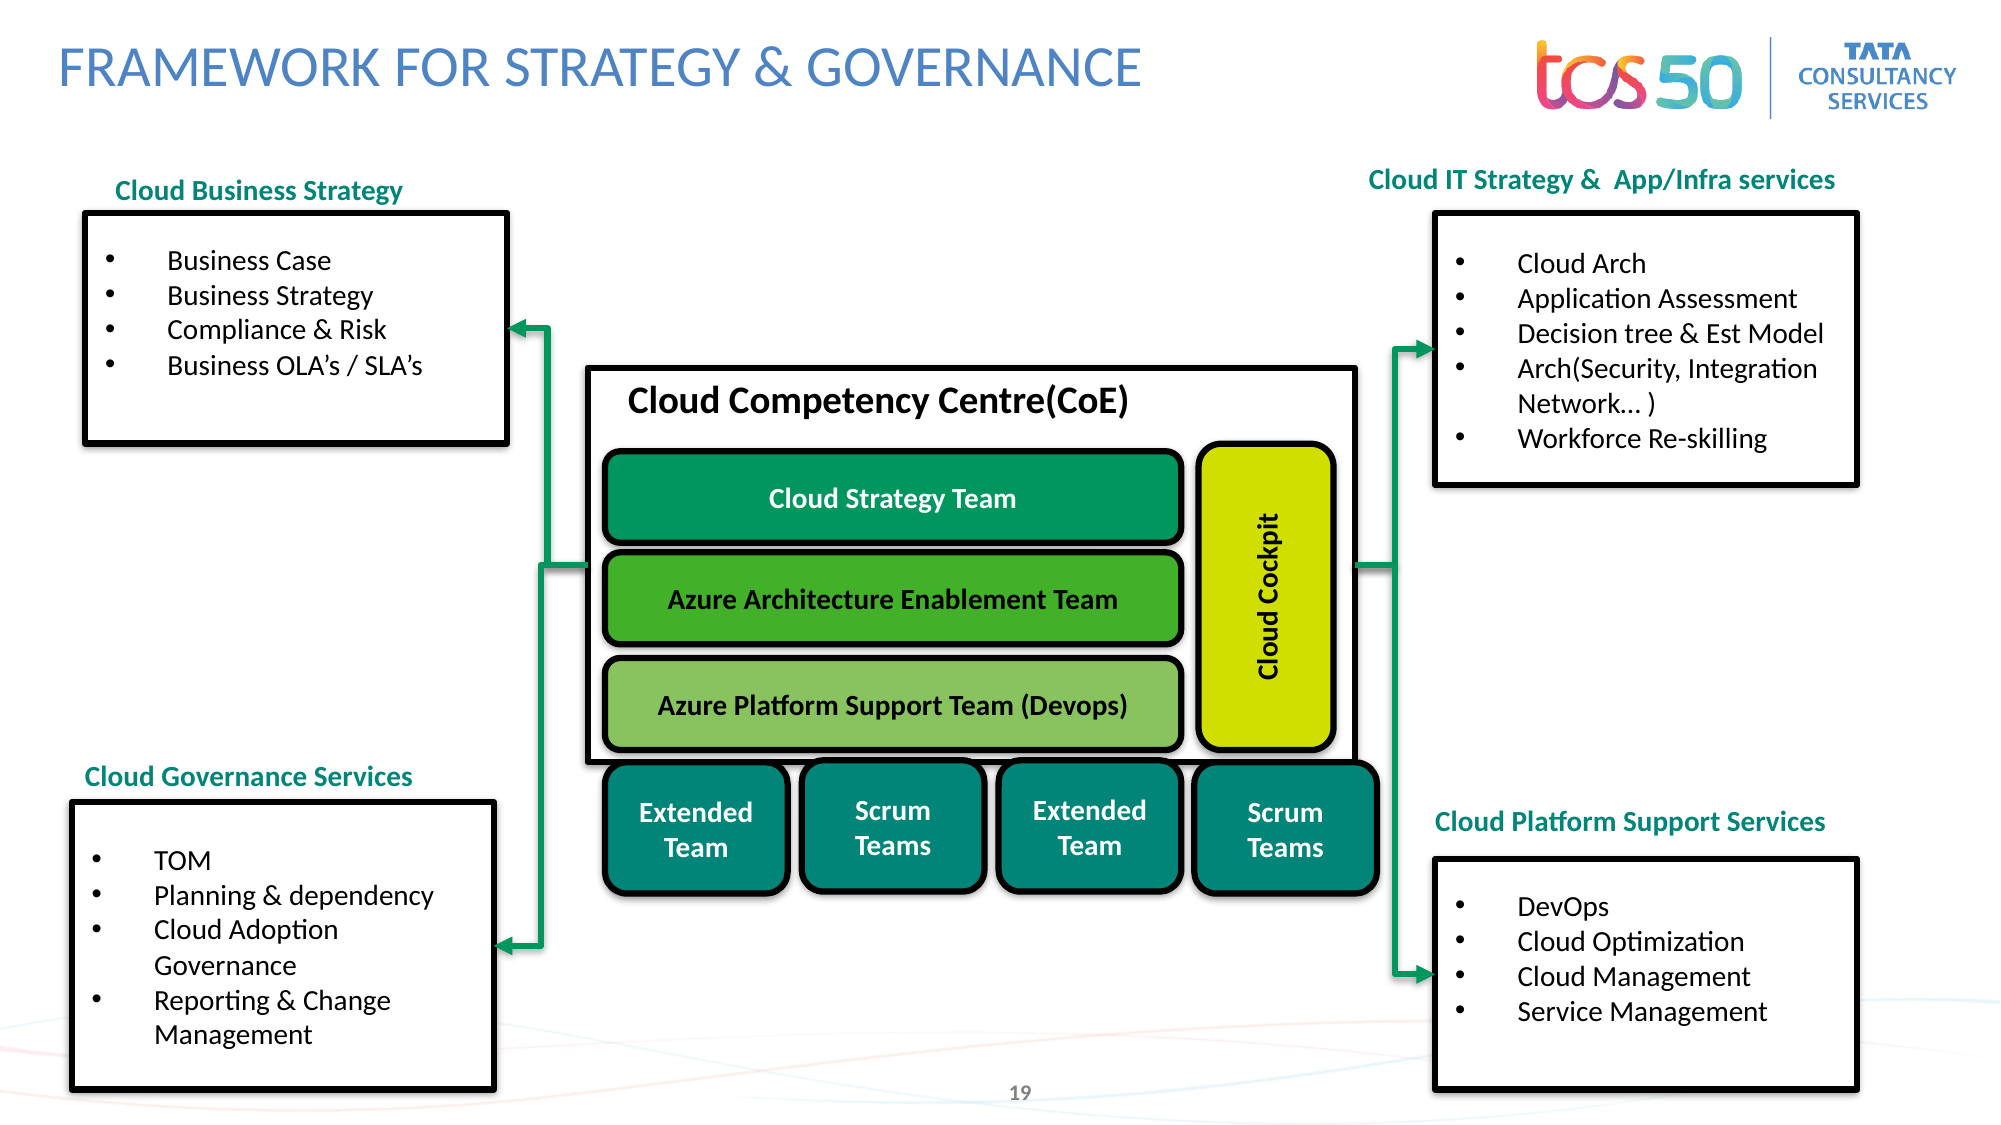

# FRAMEWORK FOR STRATEGY & GOVERNANCE
Cloud IT Strategy &  App/Infra services
Cloud Business Strategy
Business Case
Business Strategy
Compliance & Risk
Business OLA’s / SLA’s

Cloud Arch
Application Assessment
Decision tree & Est Model
Arch(Security, Integration Network… )
Workforce Re-skilling

Cloud Competency Centre(CoE)
Cloud Strategy Team
Cloud Cockpit
Azure Architecture Enablement Team
Azure Platform Support Team (Devops)
Cloud Governance Services
Scrum Teams
Extended Team
Extended Team
TOM
Planning & dependency
Cloud Adoption Governance
Reporting & Change Management
Cloud Platform Support Services
DevOps
Cloud Optimization
Cloud Management
Service Management

Scrum Teams